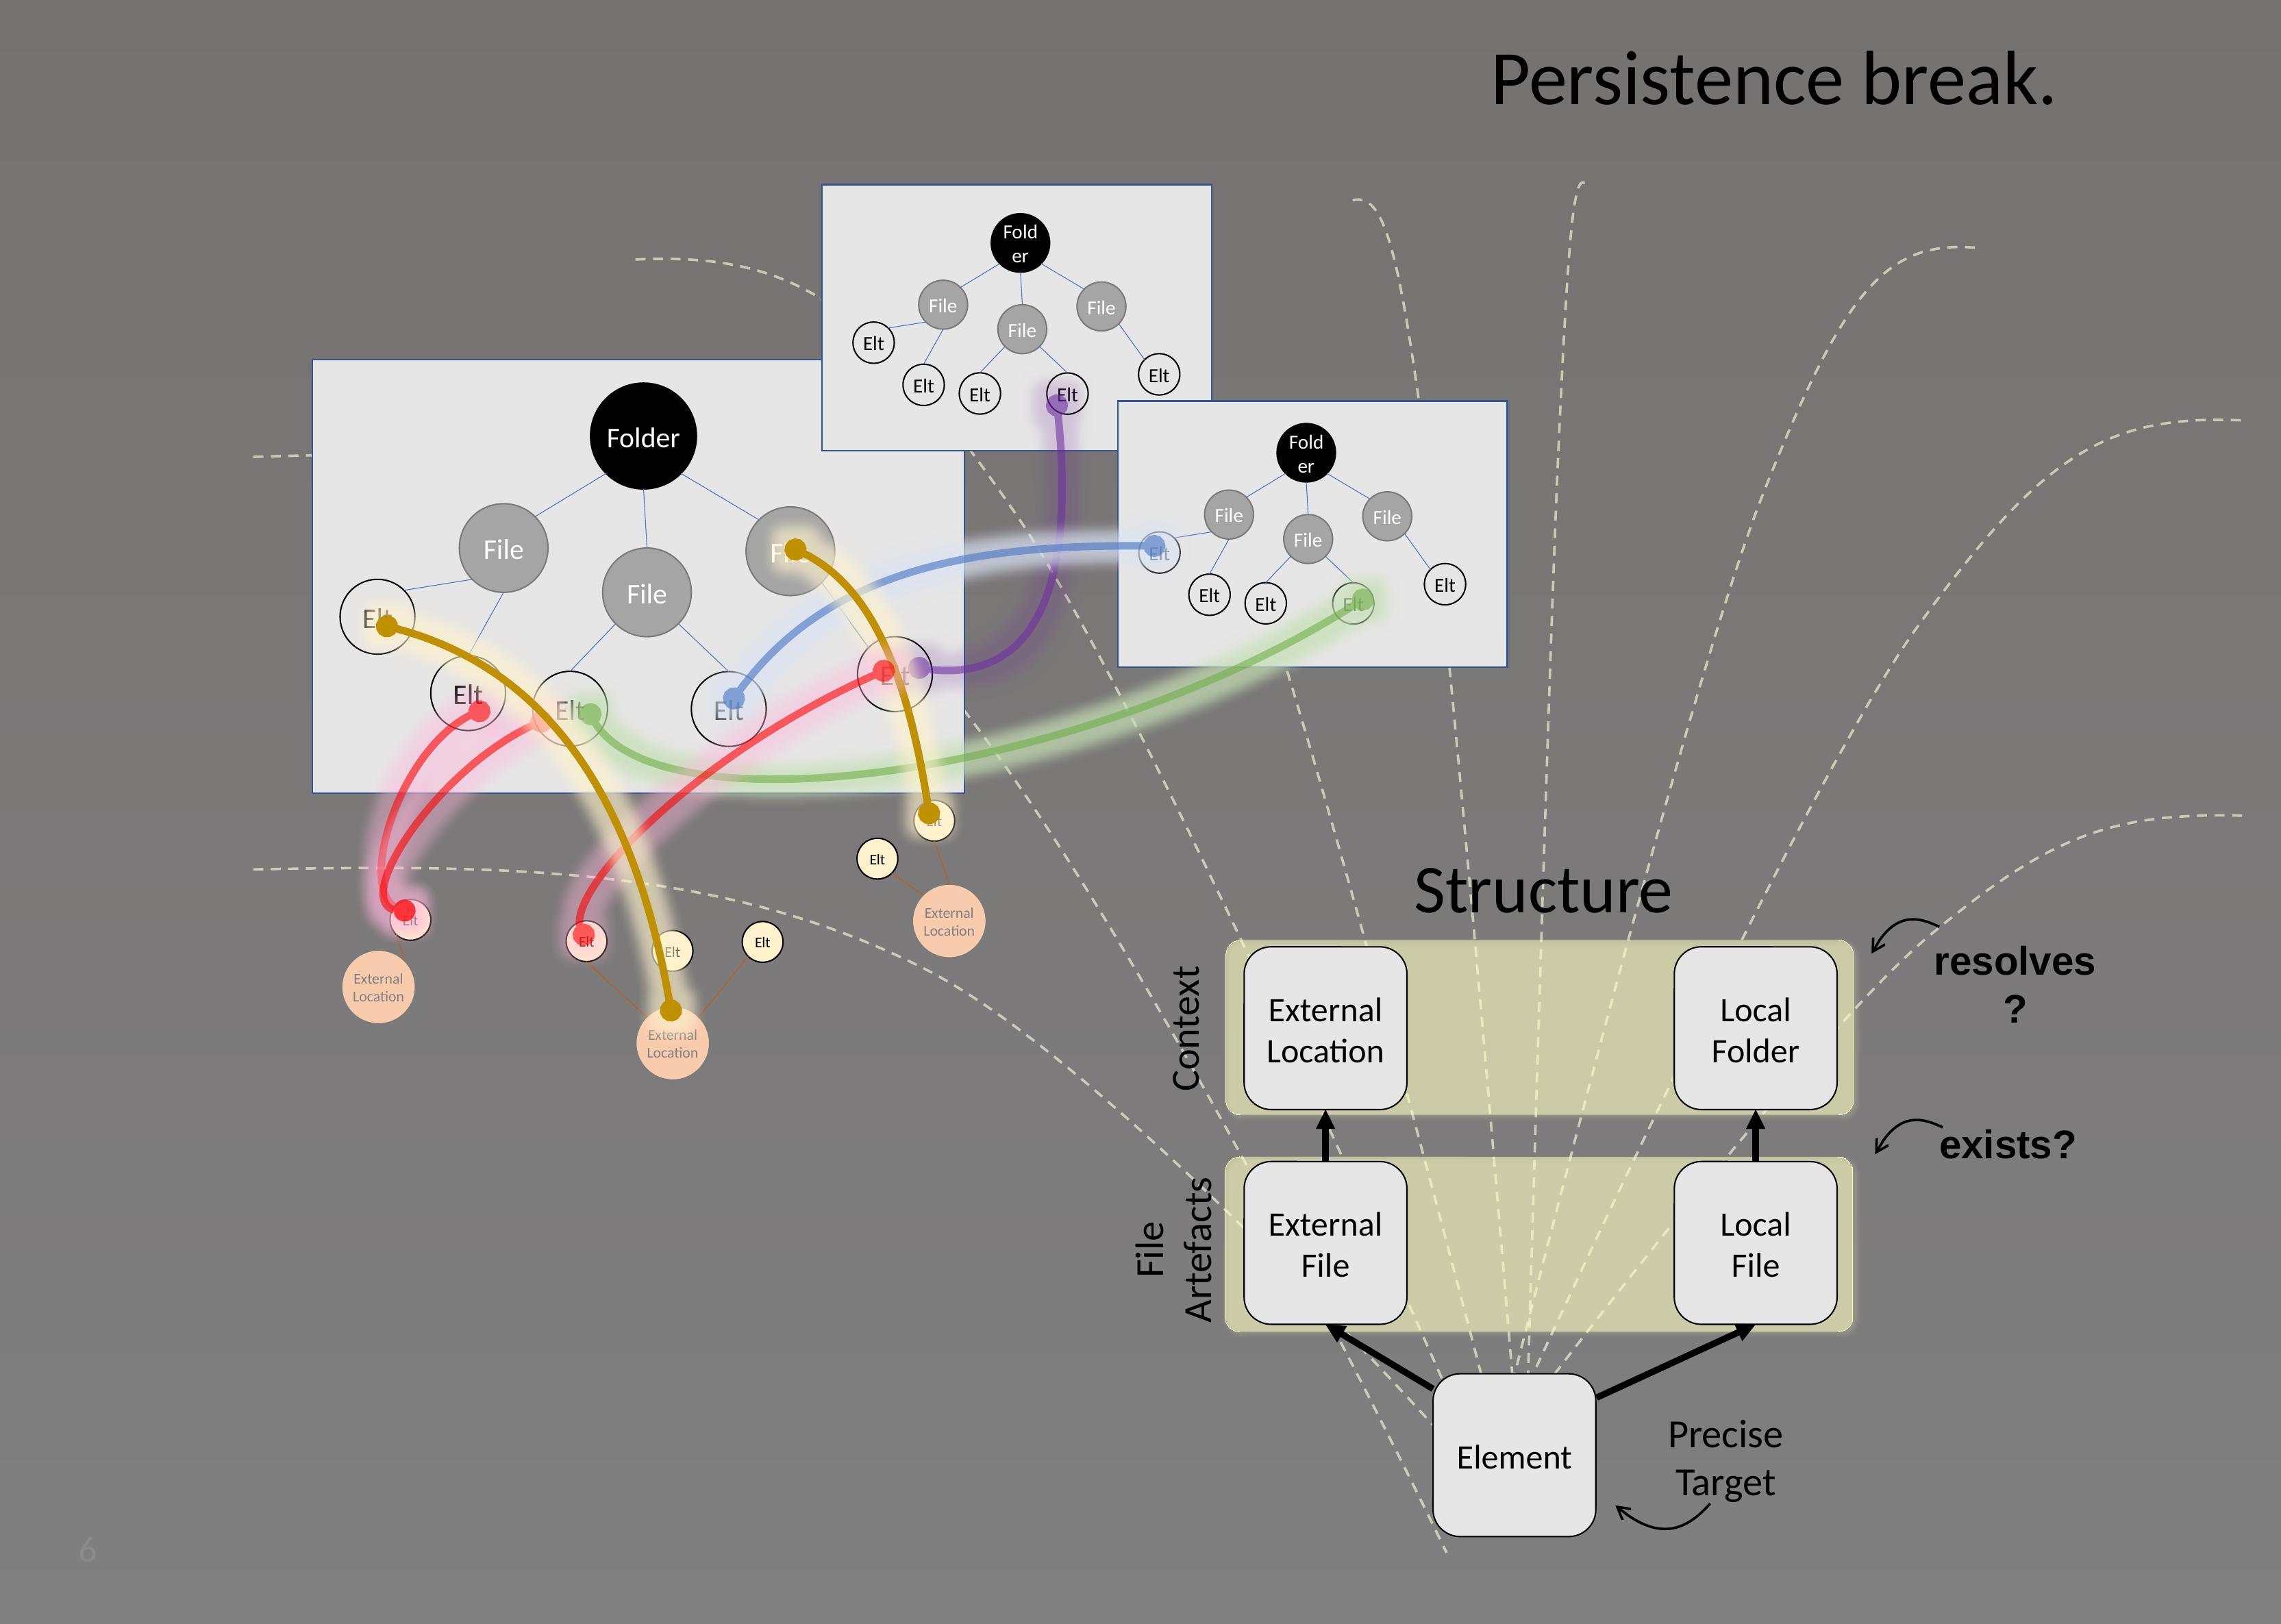

Persistence break.

Folder
File
File
File
Elt
Elt
Elt
Elt
Elt

Folder
File
File
File
Elt
Elt
Elt
Elt
Elt

Folder
File
File
File
Elt
Elt
Elt
Elt
Elt

Elt
Elt
External Location
Elt
External Location
Elt
Elt
Elt
External Location
Structure

resolves?

External
Location
Local
Folder
Context

exists?

External
File
Local
File
File Artefacts
Element
Precise
Target